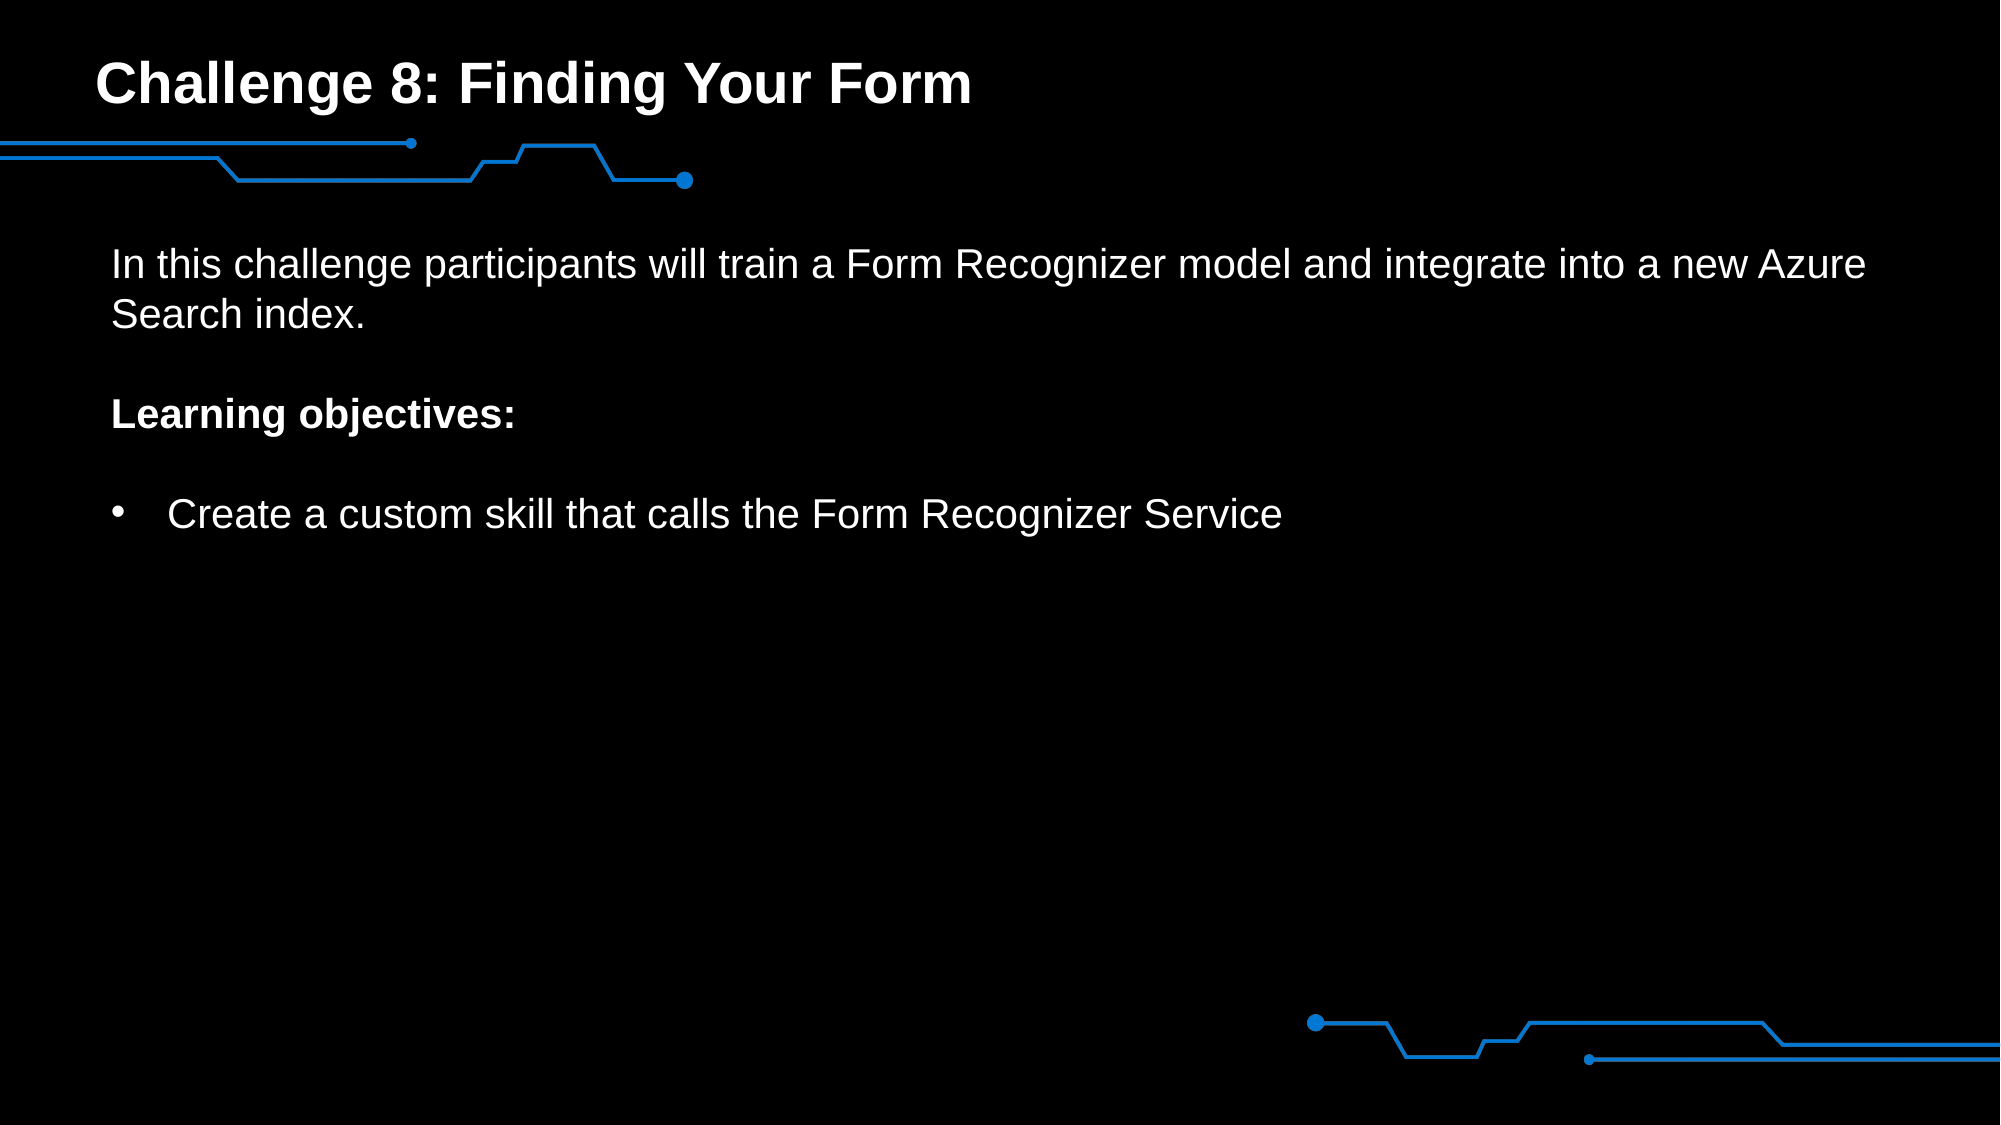

# Challenge 8: Finding Your Form
In this challenge participants will train a Form Recognizer model and integrate into a new Azure Search index.

Learning objectives:

Create a custom skill that calls the Form Recognizer Service